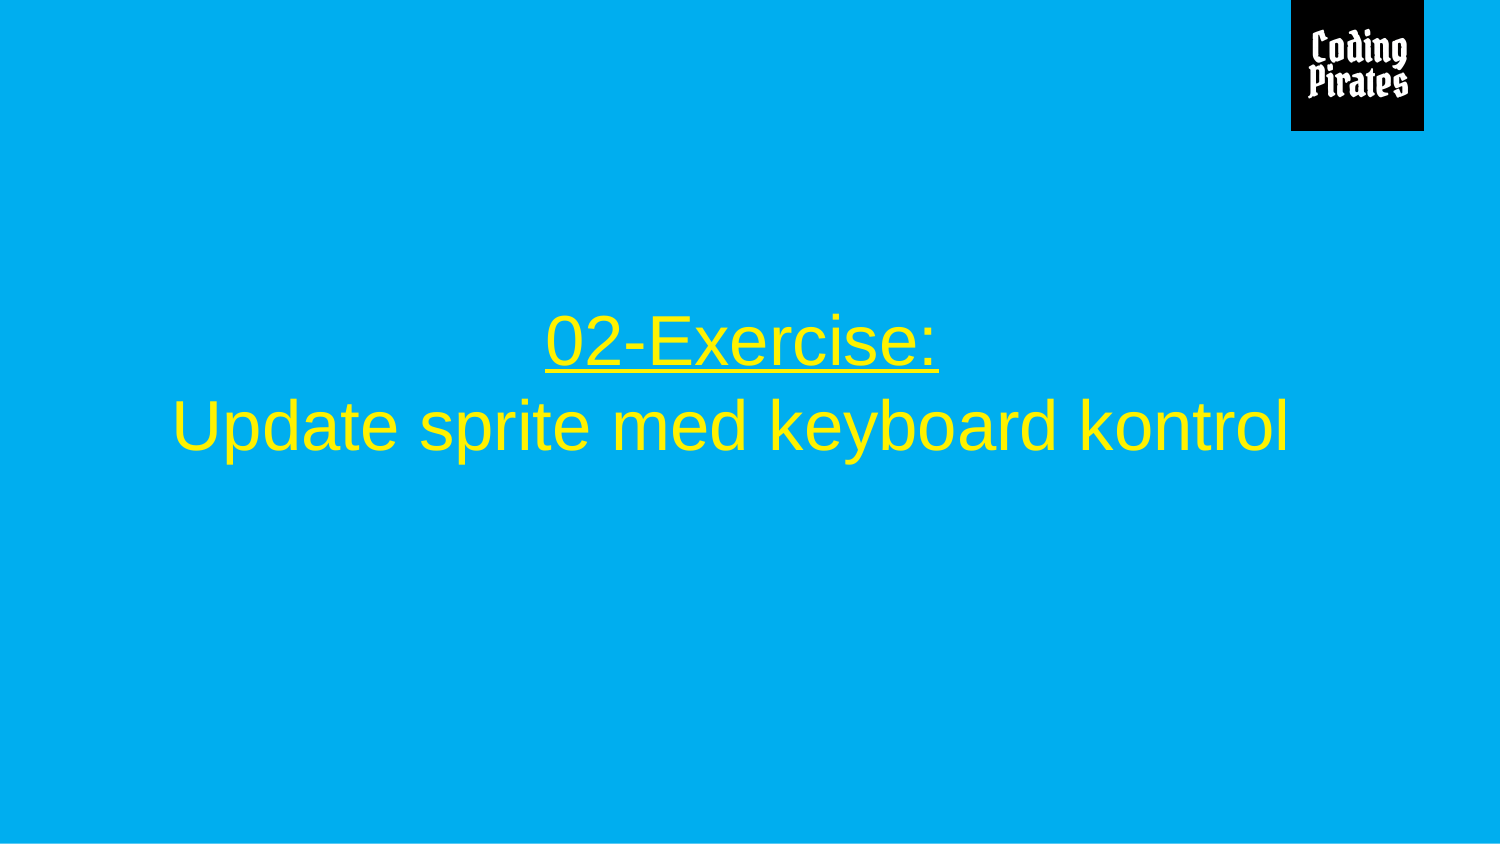

# 02-Exercise:
Update sprite med keyboard kontrol